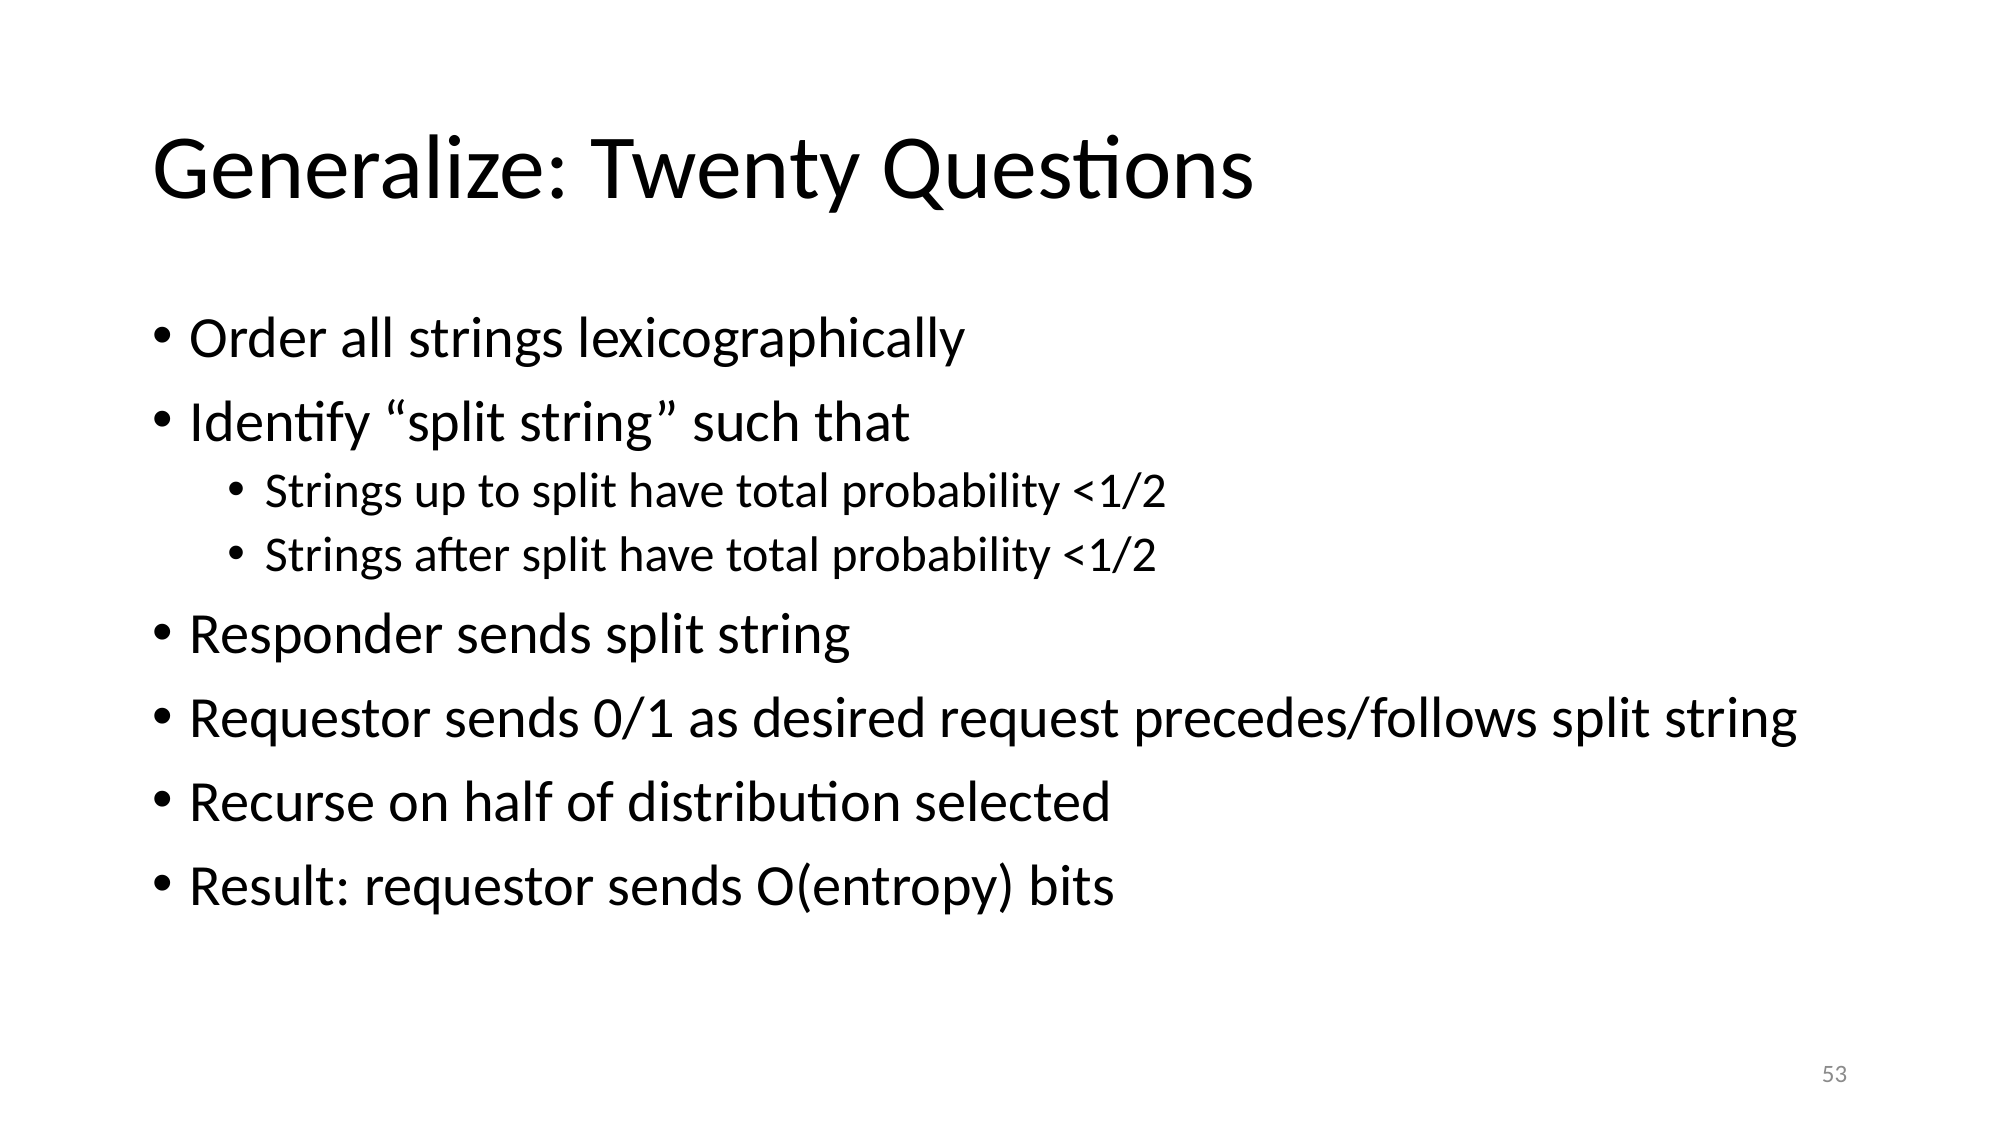

# Generalize: Twenty Questions
Order all strings lexicographically
Identify “split string” such that
Strings up to split have total probability <1/2
Strings after split have total probability <1/2
Responder sends split string
Requestor sends 0/1 as desired request precedes/follows split string
Recurse on half of distribution selected
Result: requestor sends O(entropy) bits
53